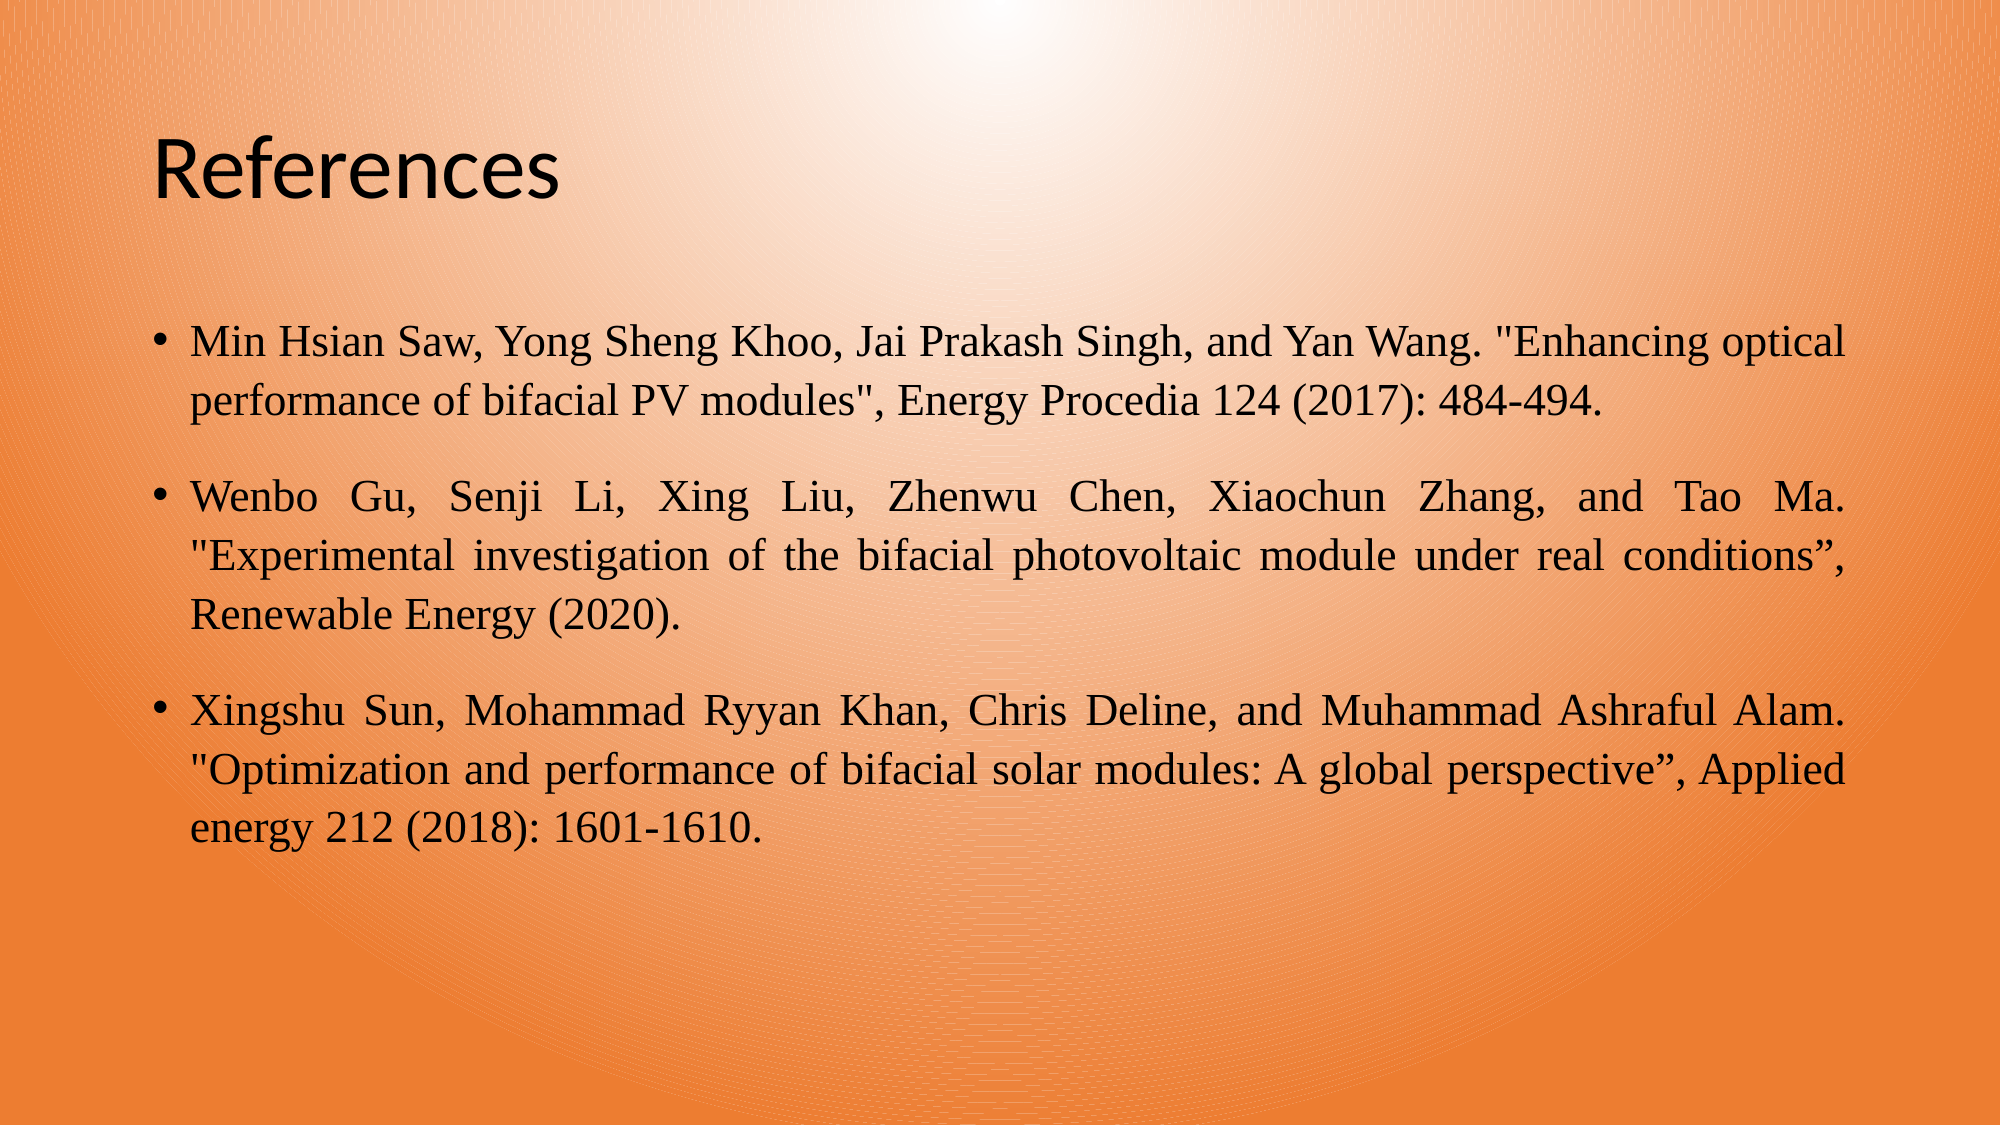

# References
Min Hsian Saw, Yong Sheng Khoo, Jai Prakash Singh, and Yan Wang. "Enhancing optical performance of bifacial PV modules", Energy Procedia 124 (2017): 484-494.
Wenbo Gu, Senji Li, Xing Liu, Zhenwu Chen, Xiaochun Zhang, and Tao Ma. "Experimental investigation of the bifacial photovoltaic module under real conditions”, Renewable Energy (2020).
Xingshu Sun, Mohammad Ryyan Khan, Chris Deline, and Muhammad Ashraful Alam. "Optimization and performance of bifacial solar modules: A global perspective”, Applied energy 212 (2018): 1601-1610.